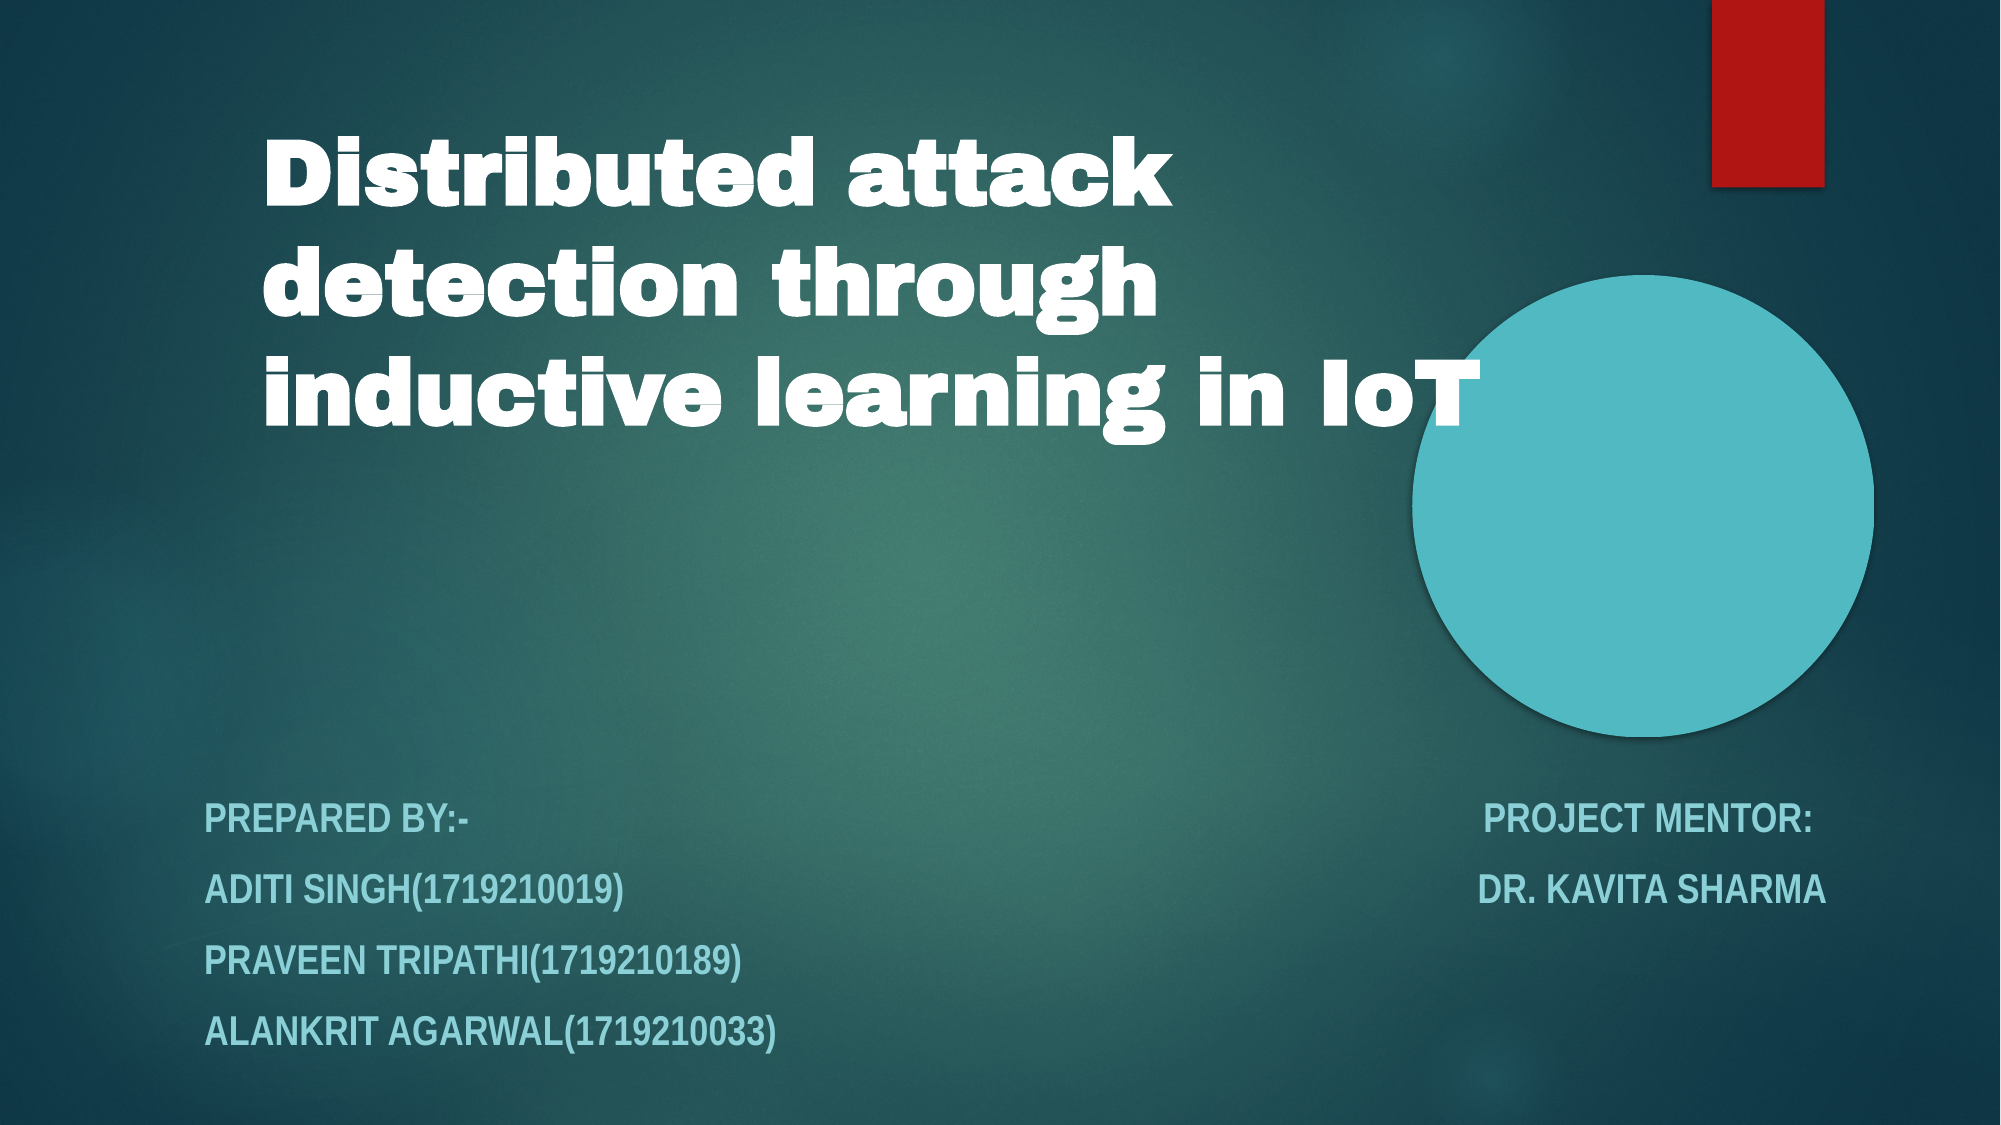

Distributed attack detection through inductive learning in IoT
Prepared by:-                                                                                                           PROJECT MENTOR:
Aditi Singh(1719210019)                                                                                          DR. KAVITA SHARMA
Praveen Tripathi(1719210189)
Alankrit Agarwal(1719210033)